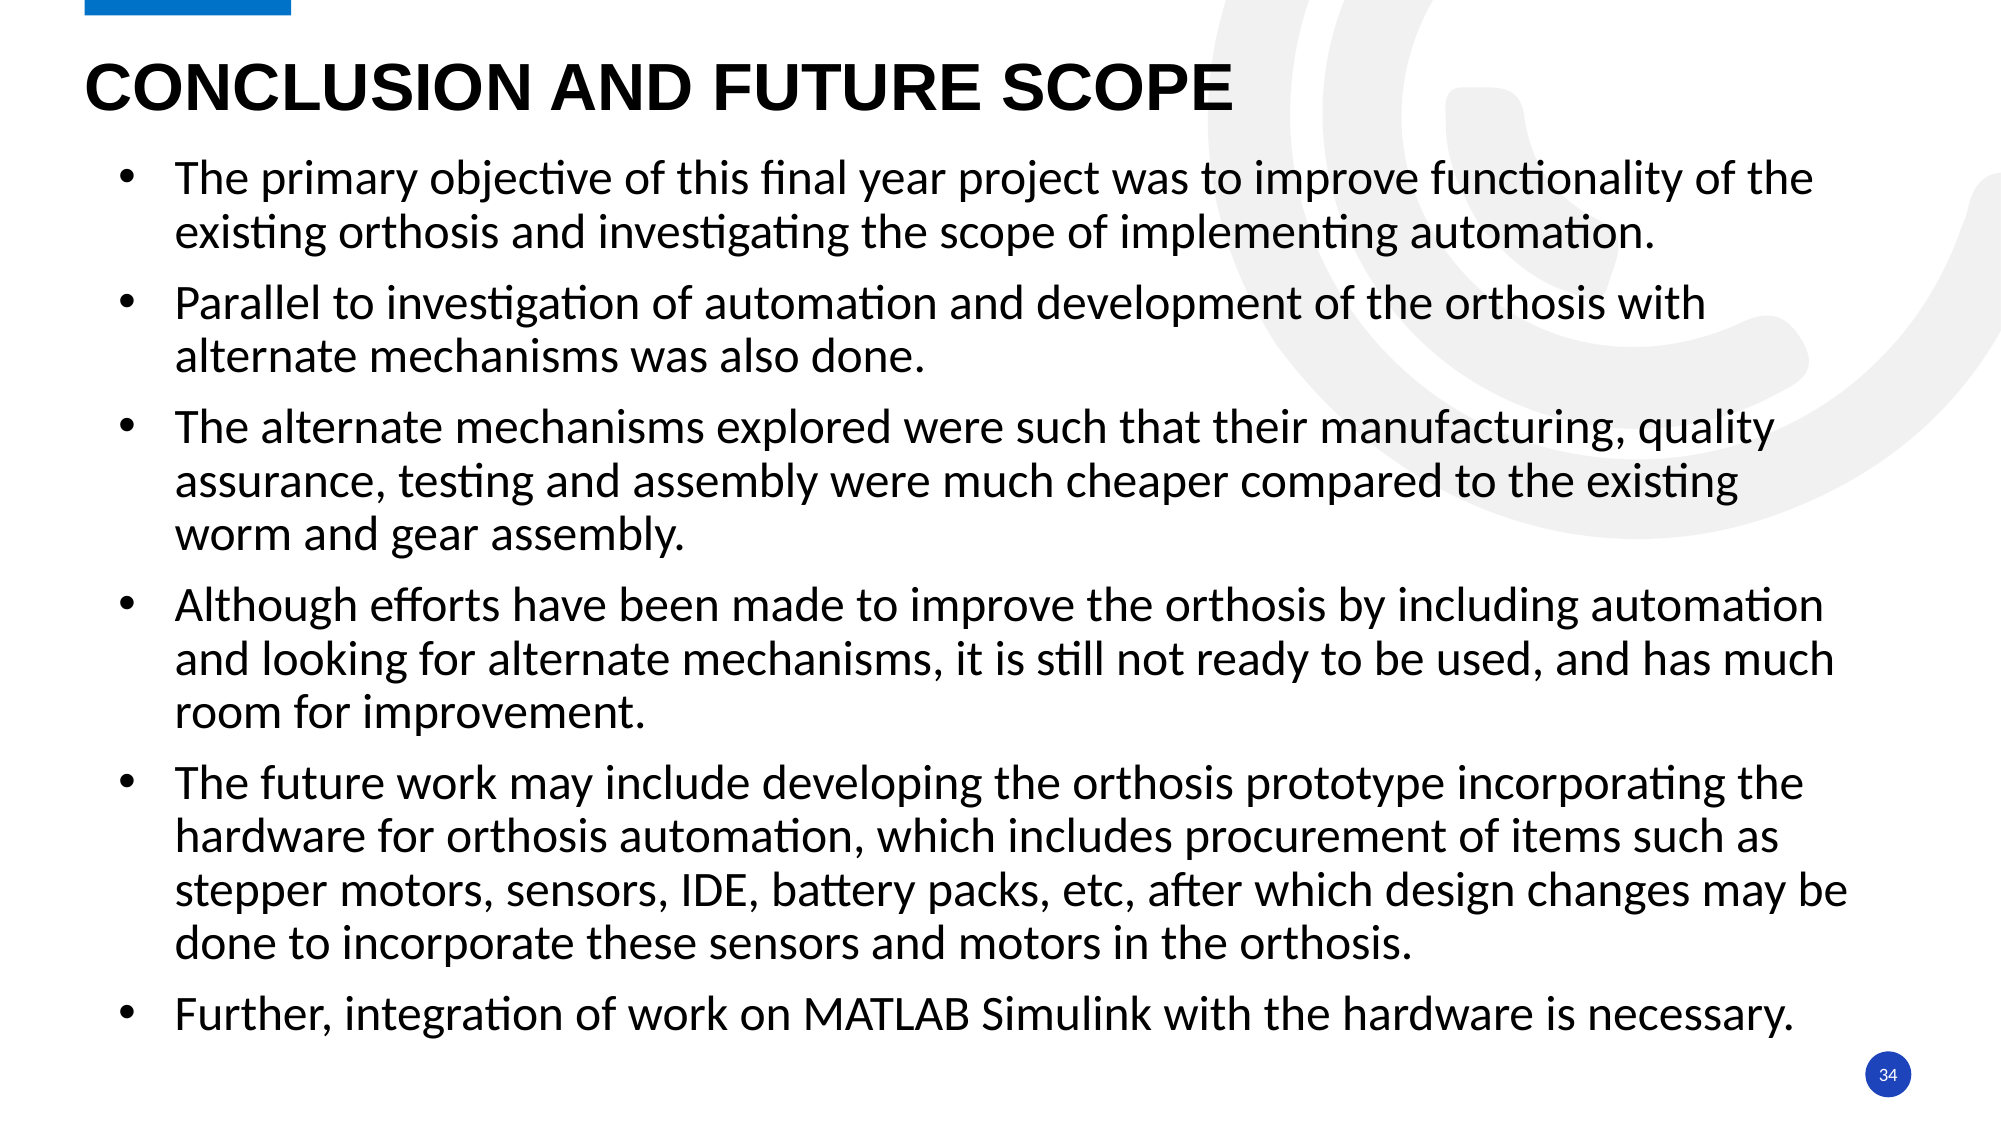

# CONCLUSION AND FUTURE SCOPE
The primary objective of this final year project was to improve functionality of the existing orthosis and investigating the scope of implementing automation.
Parallel to investigation of automation and development of the orthosis with alternate mechanisms was also done.
The alternate mechanisms explored were such that their manufacturing, quality assurance, testing and assembly were much cheaper compared to the existing worm and gear assembly.
Although efforts have been made to improve the orthosis by including automation and looking for alternate mechanisms, it is still not ready to be used, and has much room for improvement.
The future work may include developing the orthosis prototype incorporating the hardware for orthosis automation, which includes procurement of items such as stepper motors, sensors, IDE, battery packs, etc, after which design changes may be done to incorporate these sensors and motors in the orthosis.
Further, integration of work on MATLAB Simulink with the hardware is necessary.

34
34